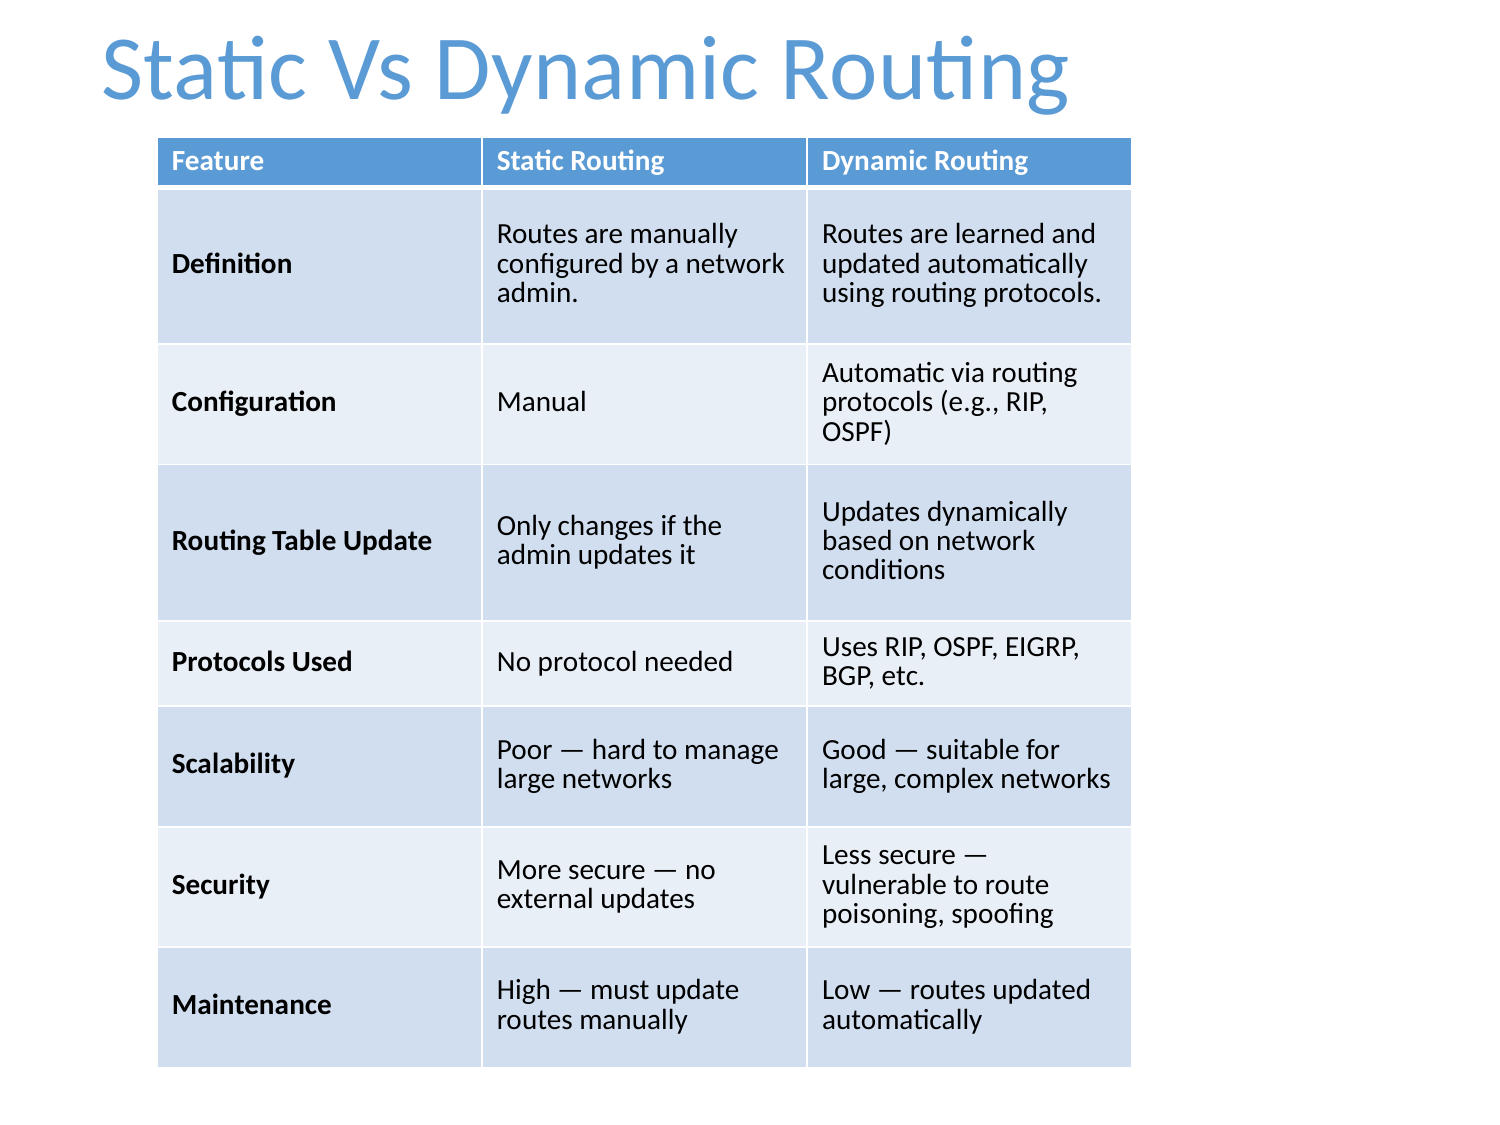

# Static Vs Dynamic Routing
| Feature | Static Routing | Dynamic Routing |
| --- | --- | --- |
| Definition | Routes are manually configured by a network admin. | Routes are learned and updated automatically using routing protocols. |
| Configuration | Manual | Automatic via routing protocols (e.g., RIP, OSPF) |
| Routing Table Update | Only changes if the admin updates it | Updates dynamically based on network conditions |
| Protocols Used | No protocol needed | Uses RIP, OSPF, EIGRP, BGP, etc. |
| Scalability | Poor — hard to manage large networks | Good — suitable for large, complex networks |
| Security | More secure — no external updates | Less secure — vulnerable to route poisoning, spoofing |
| Maintenance | High — must update routes manually | Low — routes updated automatically |